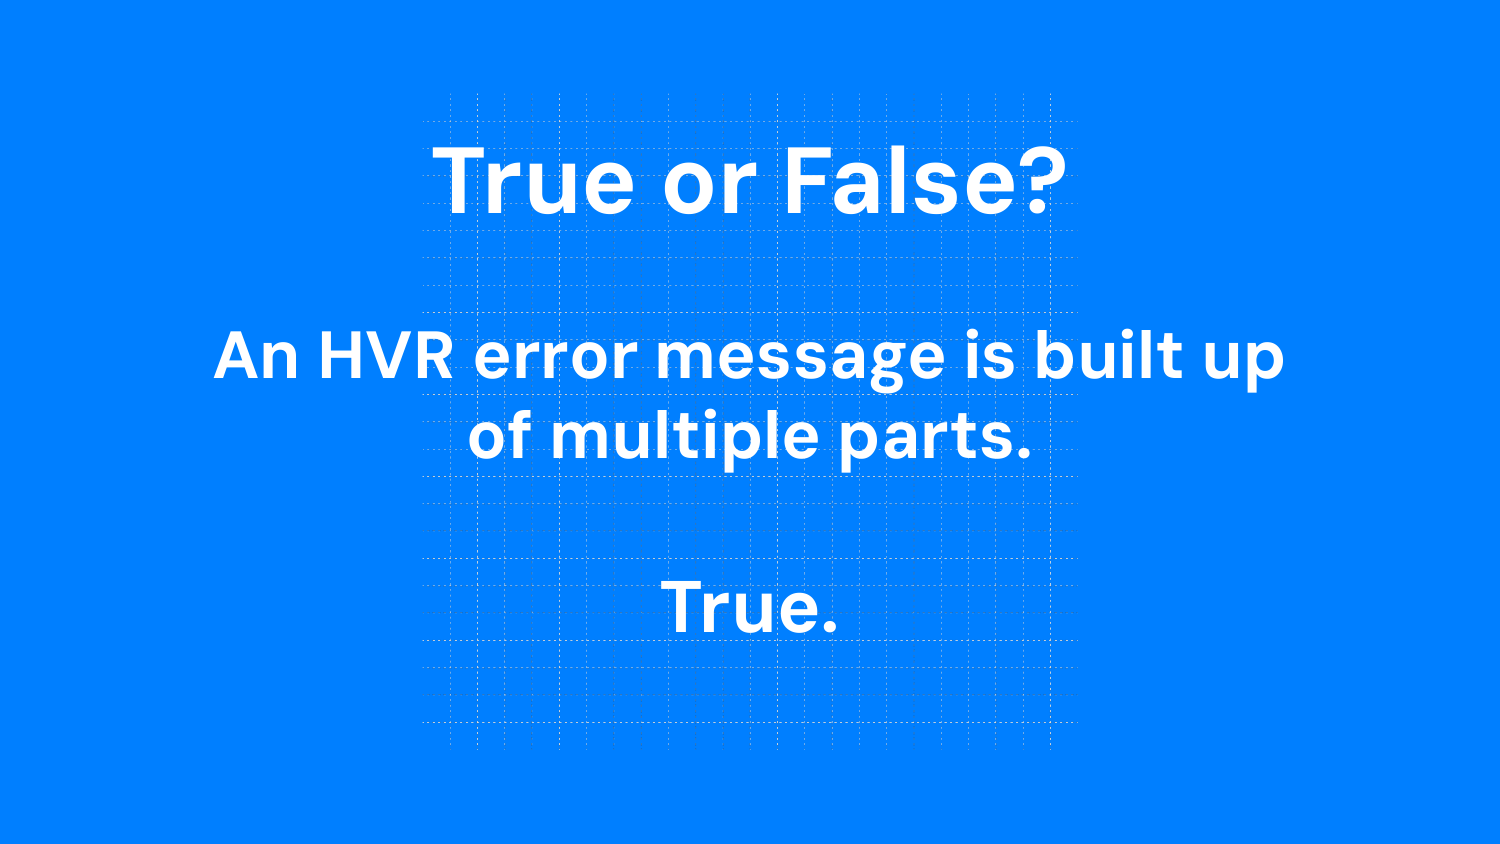

# True or False? An HVR error message is built up of multiple parts.

True.